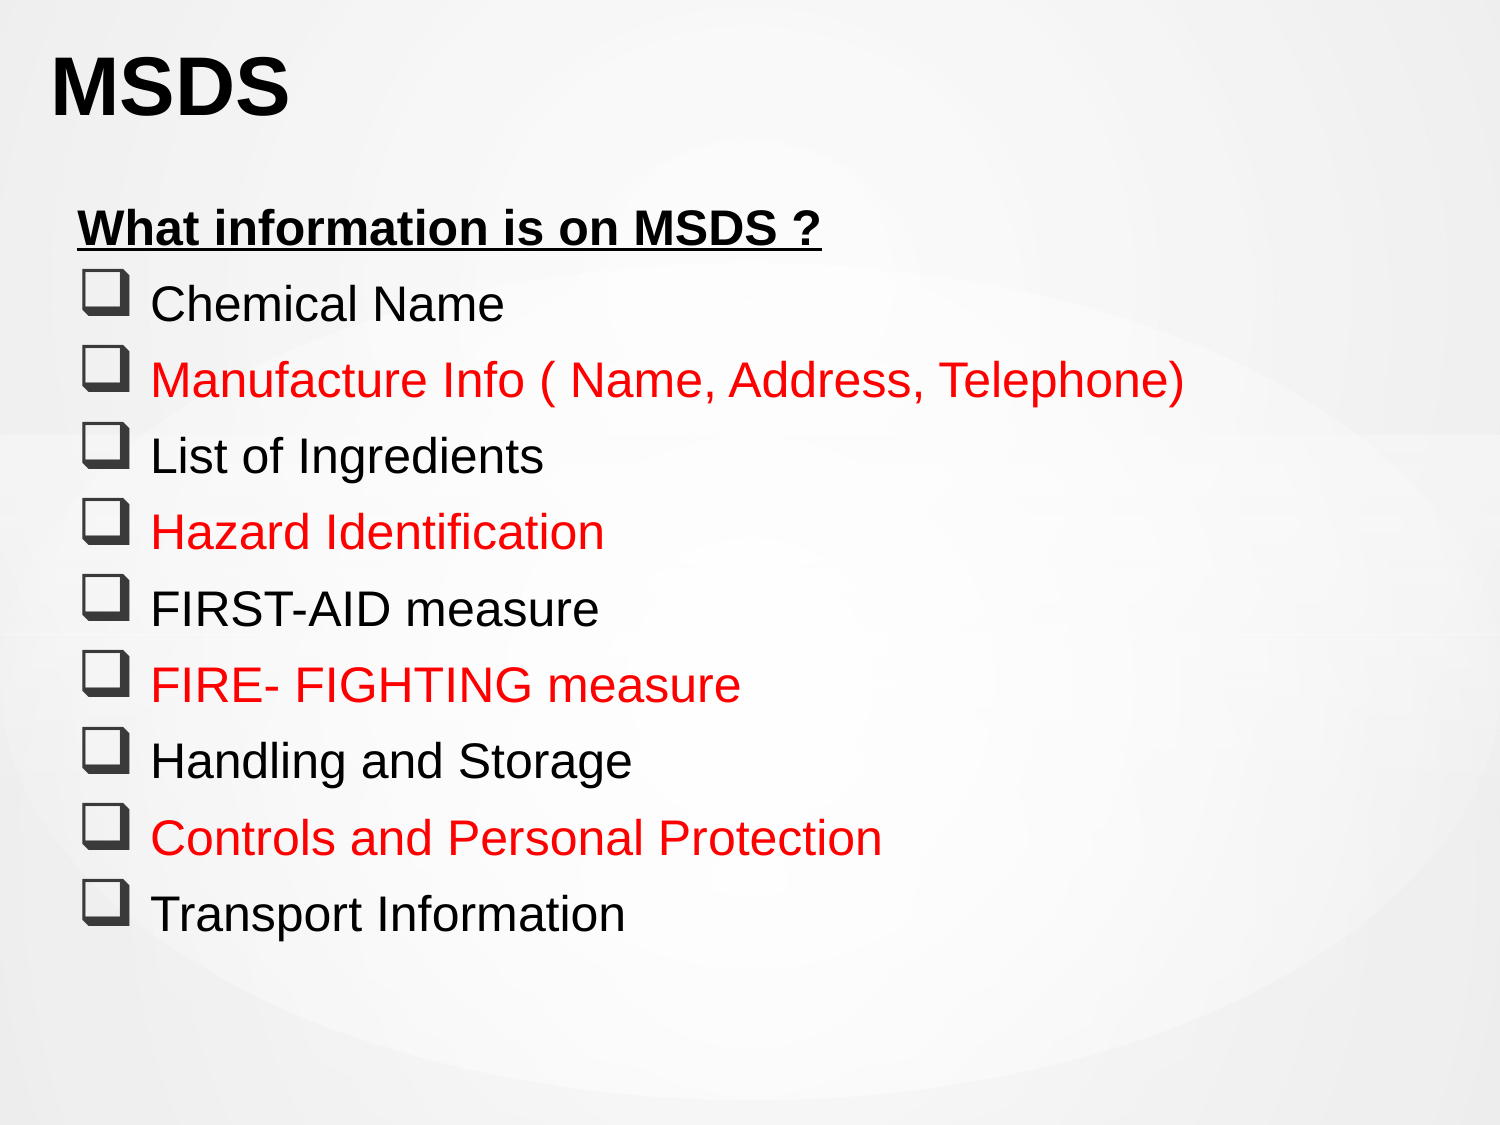

# MSDS
What information is on MSDS ?
 Chemical Name
 Manufacture Info ( Name, Address, Telephone)
 List of Ingredients
 Hazard Identification
 FIRST-AID measure
 FIRE- FIGHTING measure
 Handling and Storage
 Controls and Personal Protection
 Transport Information